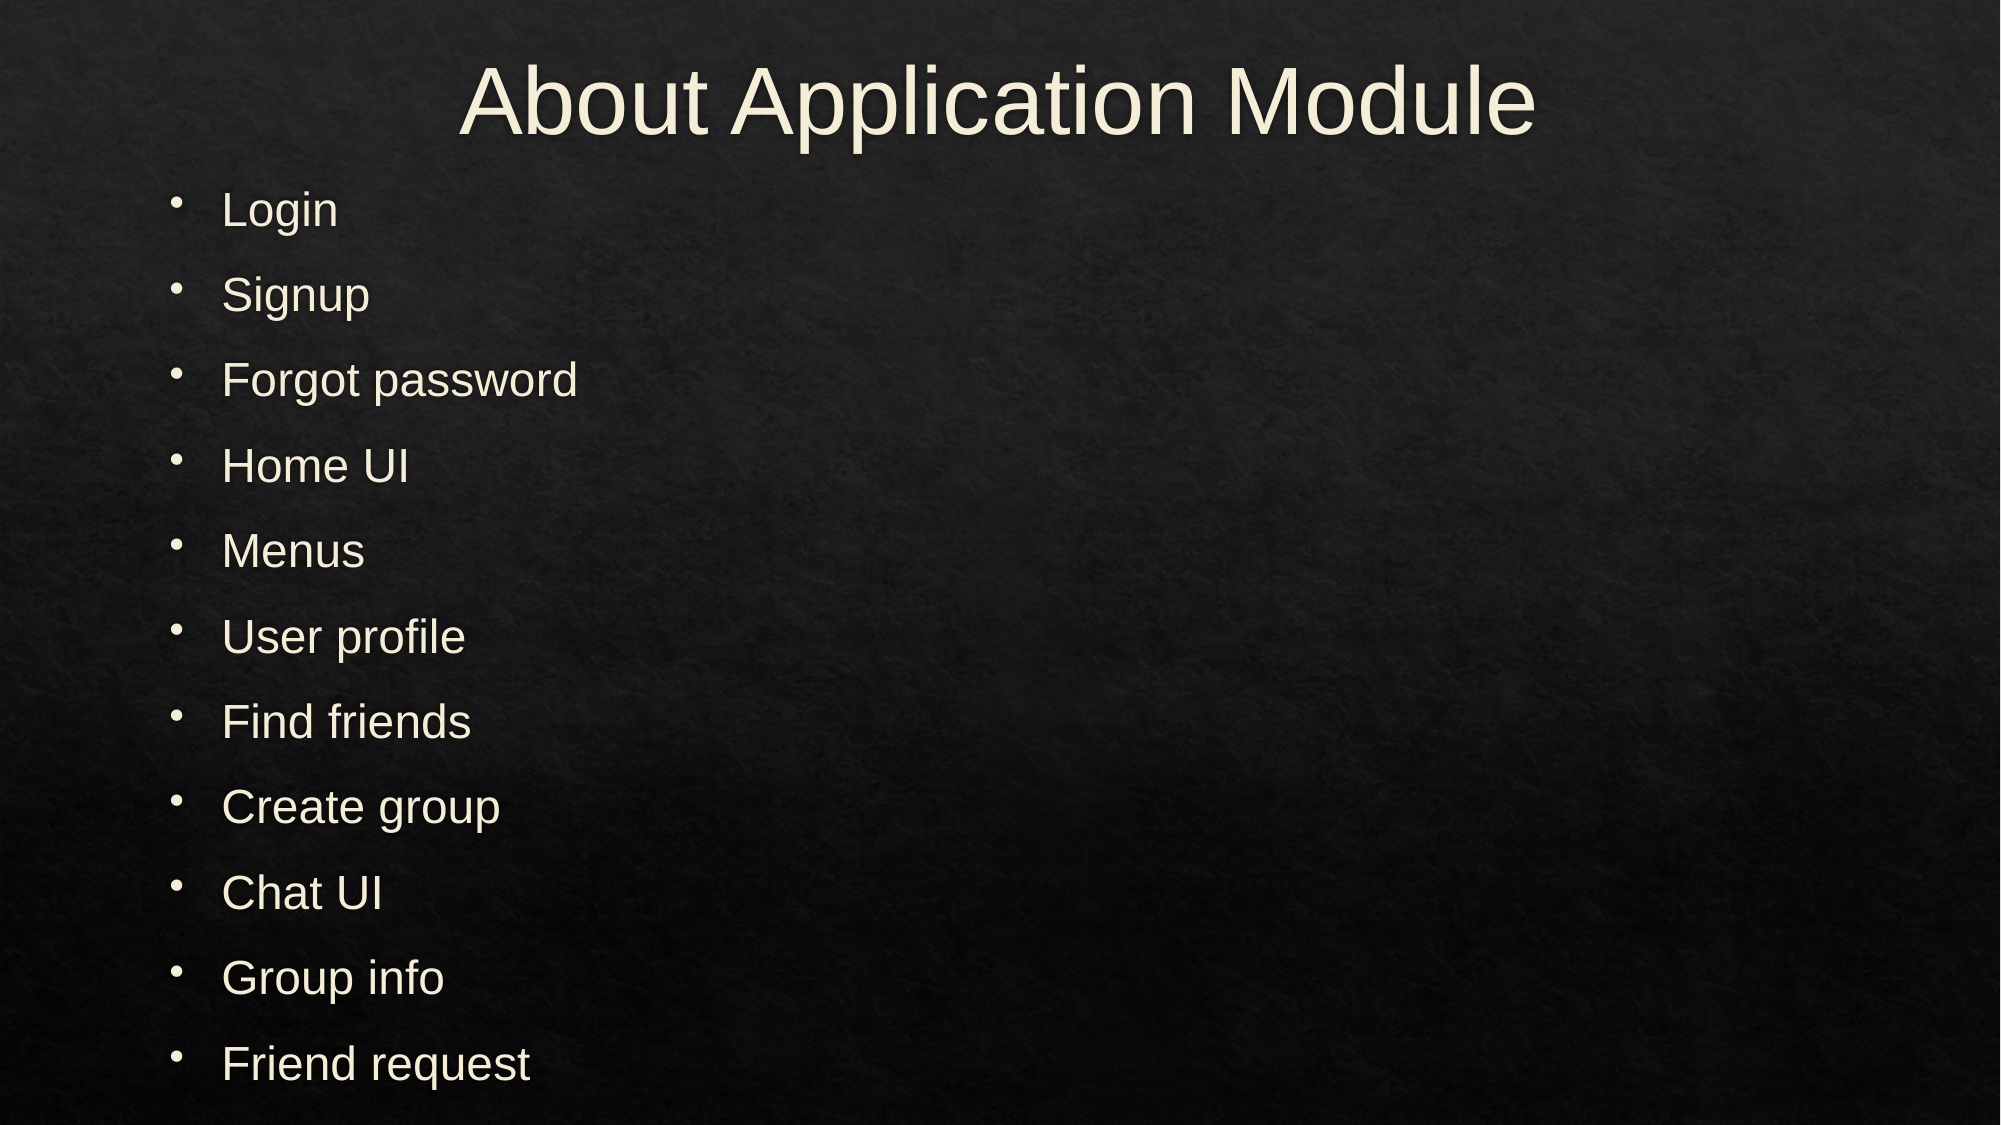

# About Application Module
Login
Signup
Forgot password
Home UI
Menus
User profile
Find friends
Create group
Chat UI
Group info
Friend request